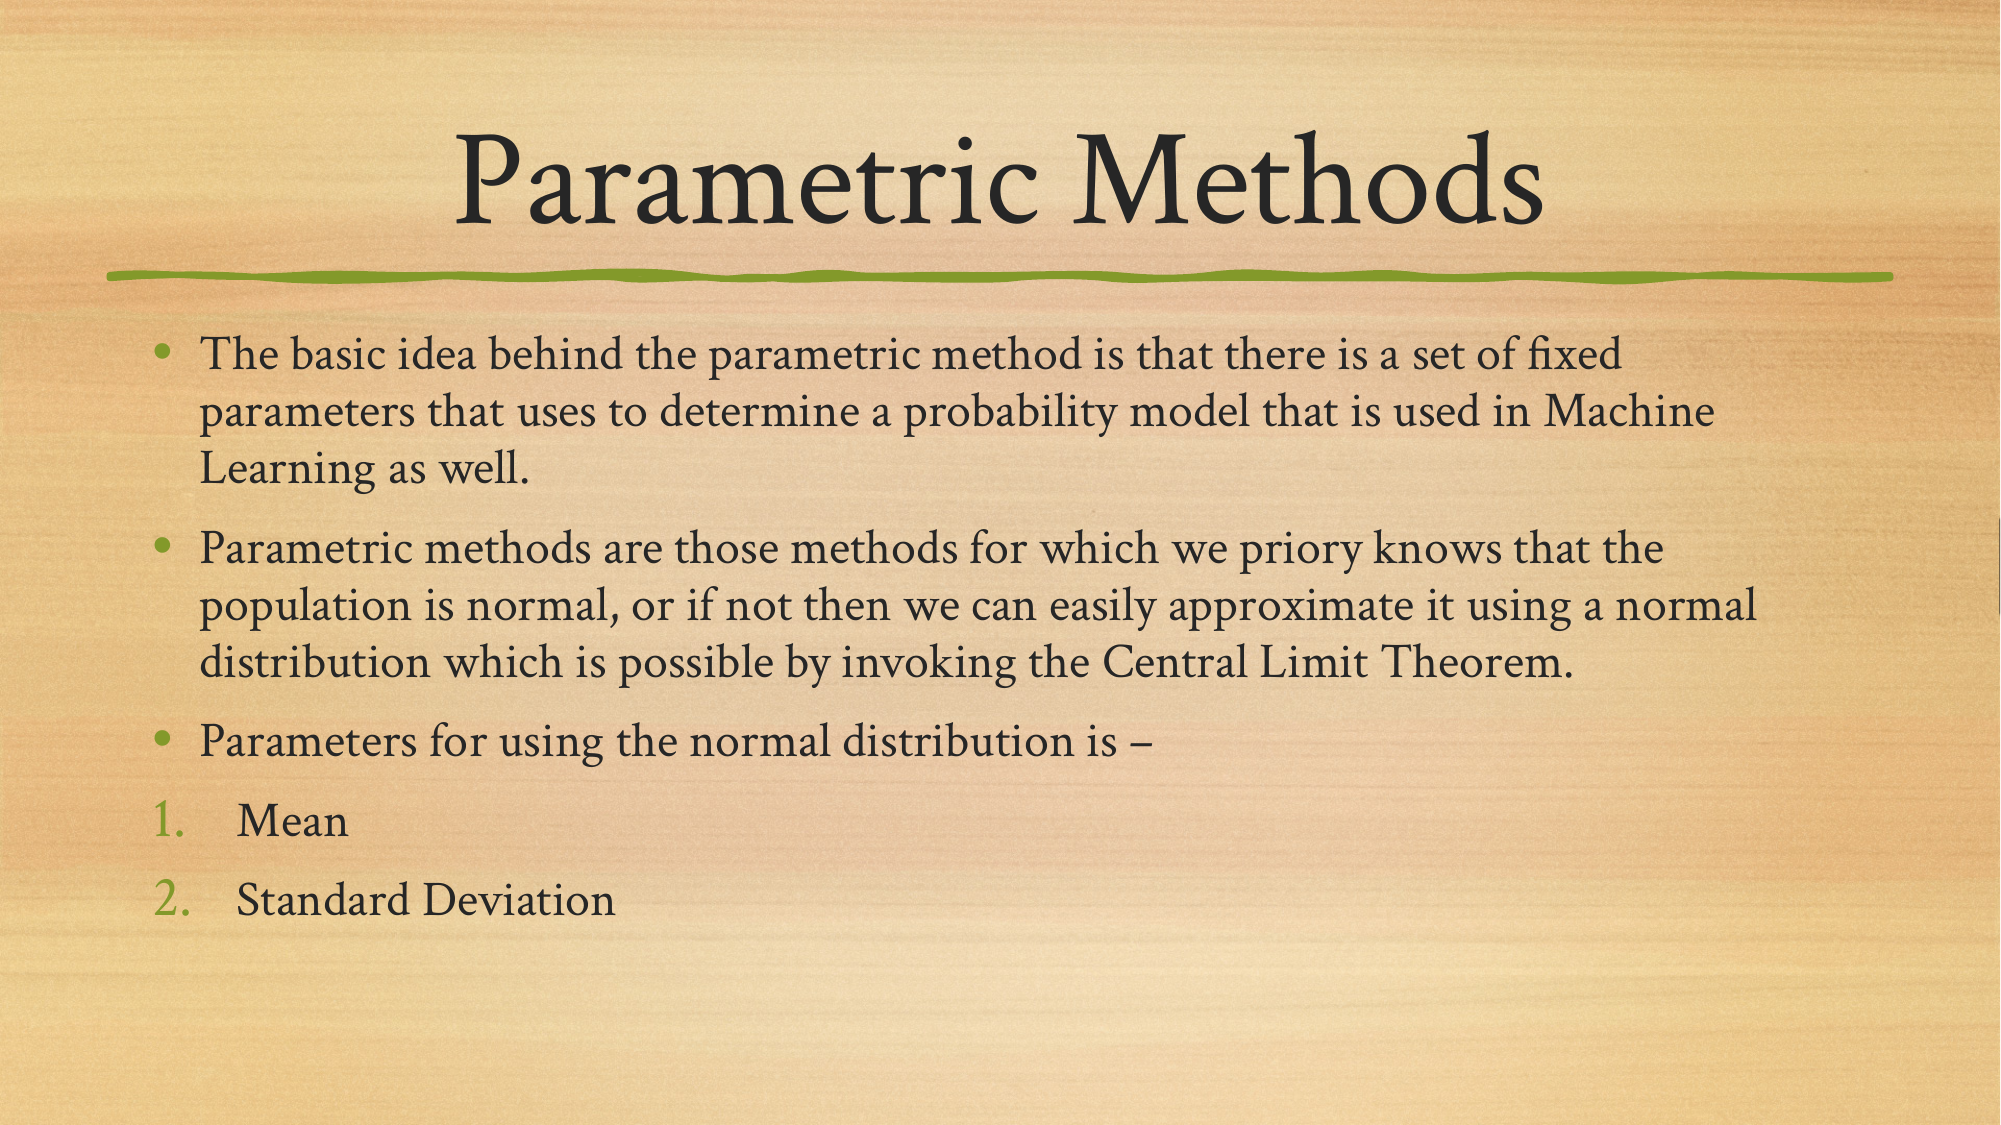

# Parametric Methods

The basic idea behind the parametric method is that there is a set of fixed parameters that uses to determine a probability model that is used in Machine Learning as well.
Parametric methods are those methods for which we priory knows that the population is normal, or if not then we can easily approximate it using a normal distribution which is possible by invoking the Central Limit Theorem.
Parameters for using the normal distribution is –
Mean
Standard Deviation